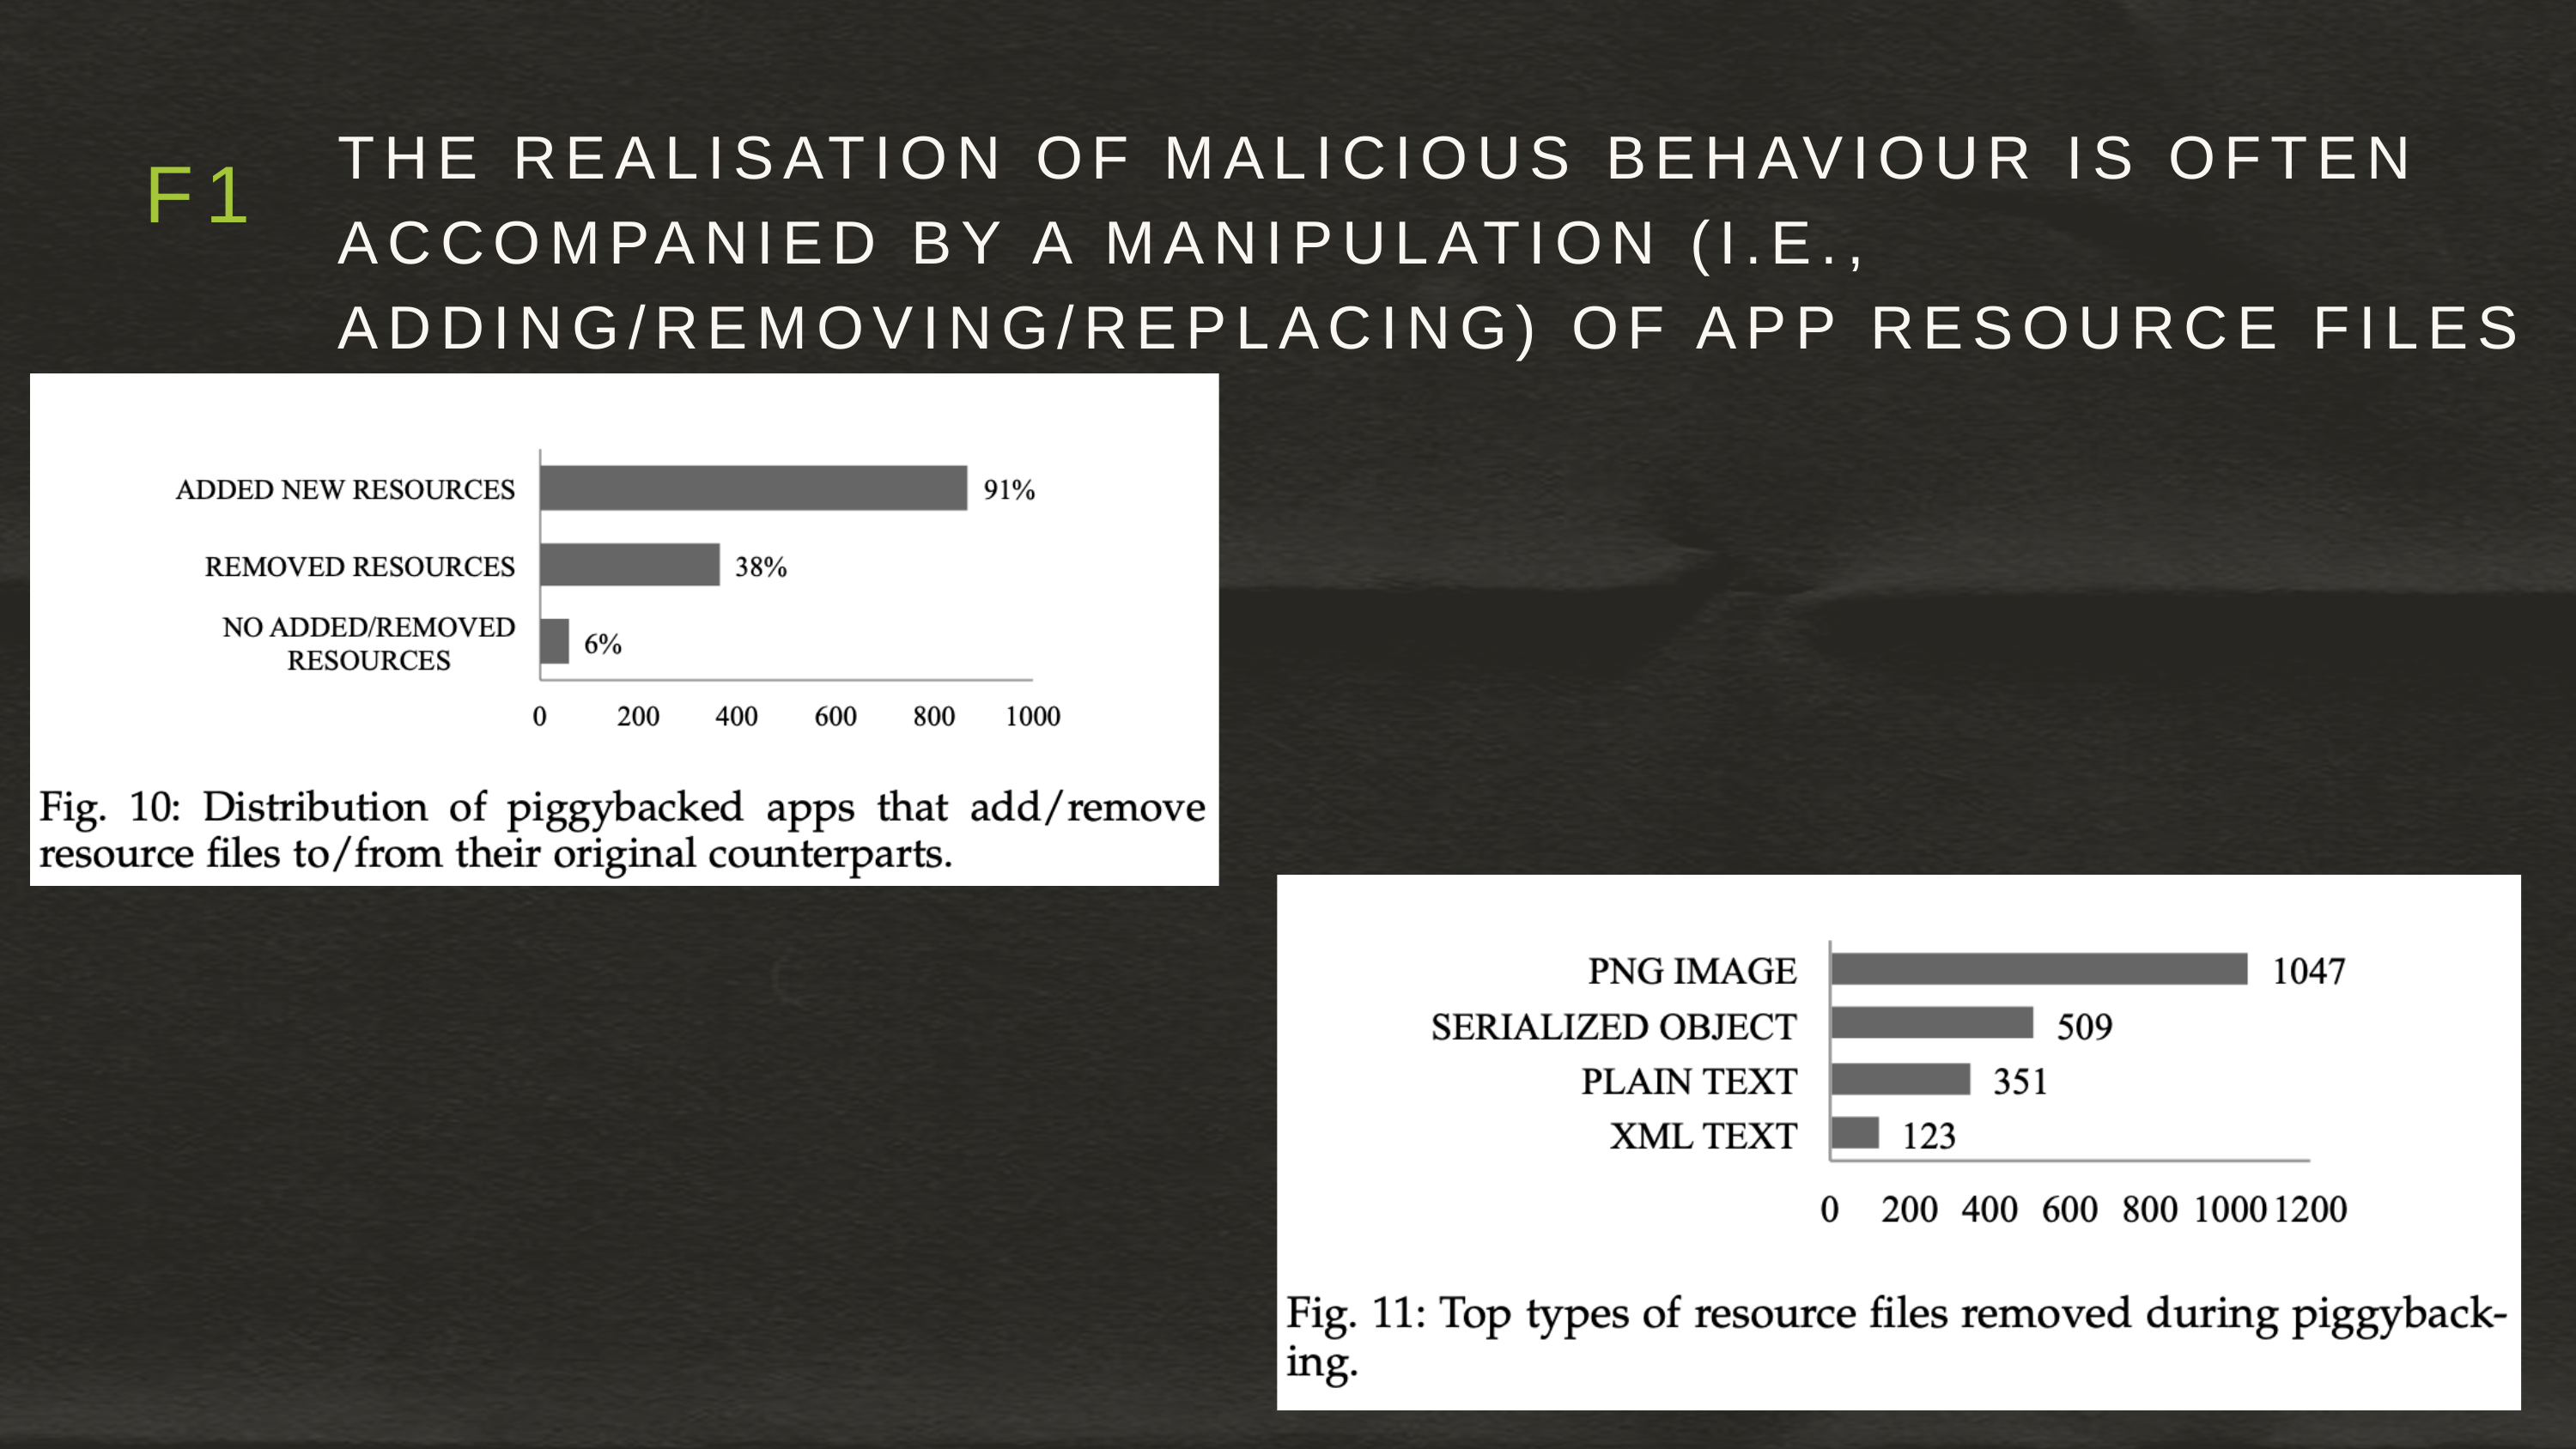

THE REALISATION OF MALICIOUS BEHAVIOUR IS OFTEN ACCOMPANIED BY A MANIPULATION (I.E., ADDING/REMOVING/REPLACING) OF APP RESOURCE FILES
F1